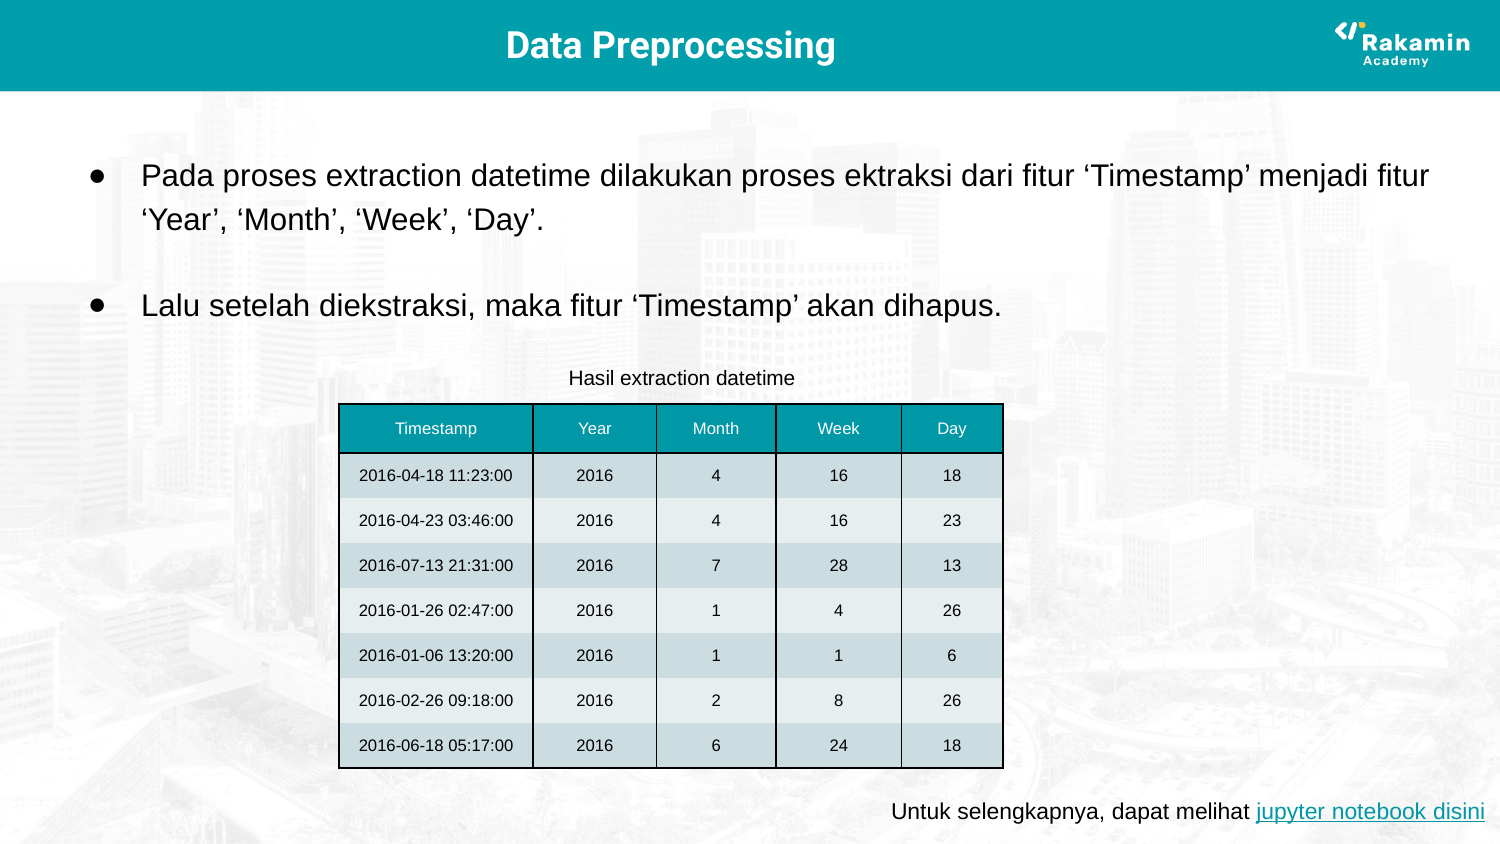

# Data Preprocessing
Pada proses extraction datetime dilakukan proses ektraksi dari fitur ‘Timestamp’ menjadi fitur ‘Year’, ‘Month’, ‘Week’, ‘Day’.

Lalu setelah diekstraksi, maka fitur ‘Timestamp’ akan dihapus.

Hasil extraction datetime
| Timestamp | Year | Month | Week | Day |
| --- | --- | --- | --- | --- |
| 2016-04-18 11:23:00 | 2016 | 4 | 16 | 18 |
| 2016-04-23 03:46:00 | 2016 | 4 | 16 | 23 |
| 2016-07-13 21:31:00 | 2016 | 7 | 28 | 13 |
| 2016-01-26 02:47:00 | 2016 | 1 | 4 | 26 |
| 2016-01-06 13:20:00 | 2016 | 1 | 1 | 6 |
| 2016-02-26 09:18:00 | 2016 | 2 | 8 | 26 |
| 2016-06-18 05:17:00 | 2016 | 6 | 24 | 18 |
Untuk selengkapnya, dapat melihat jupyter notebook disini